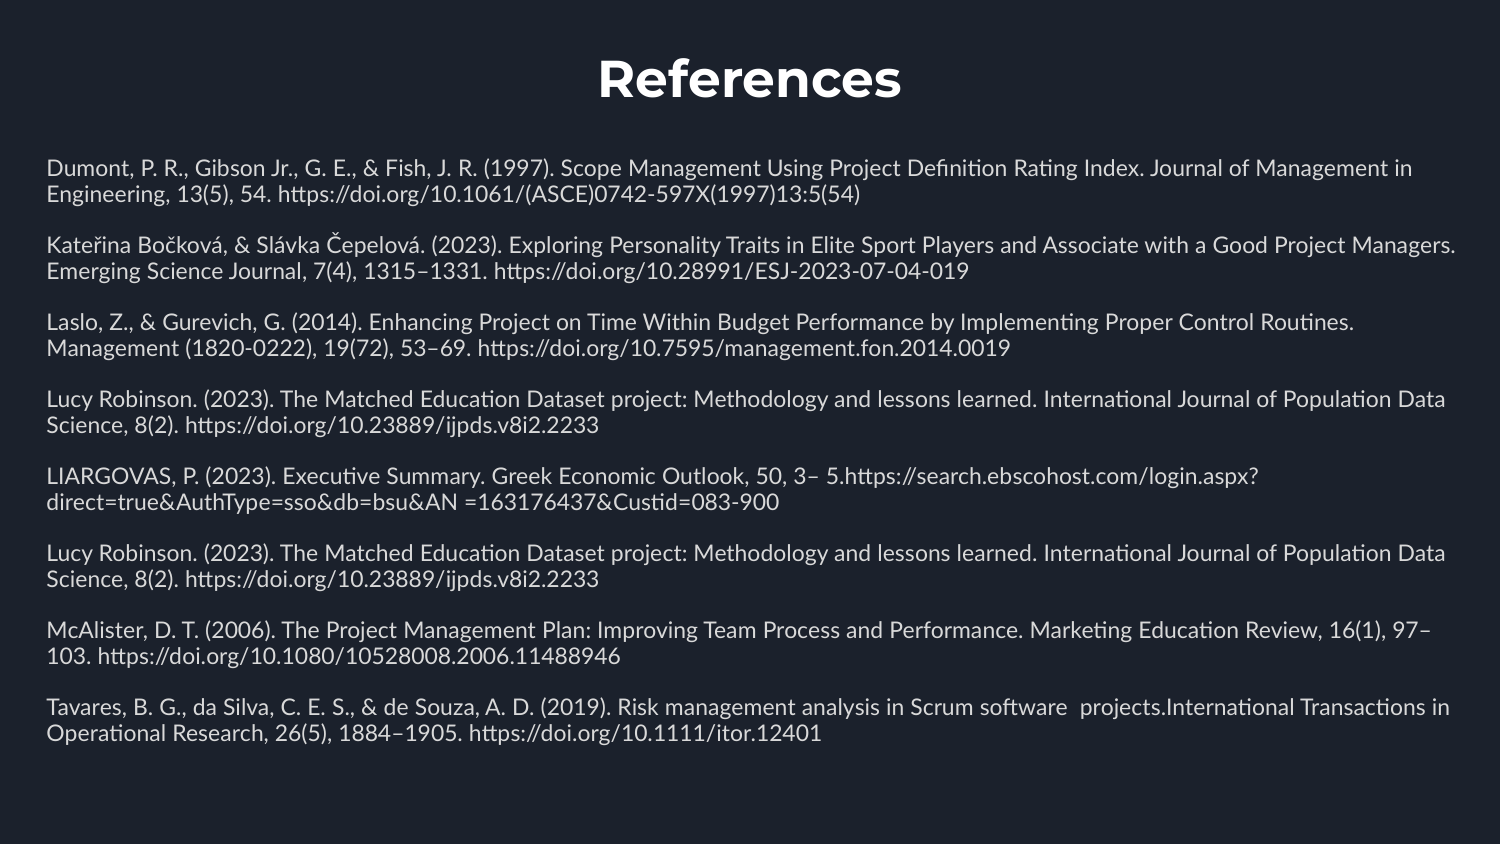

References

Dumont, P. R., Gibson Jr., G. E., & Fish, J. R. (1997). Scope Management Using Project Definition Rating Index. Journal of Management in Engineering, 13(5), 54. https://doi.org/10.1061/(ASCE)0742-597X(1997)13:5(54)
Kateřina Bočková, & Slávka Čepelová. (2023). Exploring Personality Traits in Elite Sport Players and Associate with a Good Project Managers. Emerging Science Journal, 7(4), 1315–1331. https://doi.org/10.28991/ESJ-2023-07-04-019
Laslo, Z., & Gurevich, G. (2014). Enhancing Project on Time Within Budget Performance by Implementing Proper Control Routines. Management (1820-0222), 19(72), 53–69. https://doi.org/10.7595/management.fon.2014.0019
Lucy Robinson. (2023). The Matched Education Dataset project: Methodology and lessons learned. International Journal of Population Data Science, 8(2). https://doi.org/10.23889/ijpds.v8i2.2233
LIARGOVAS, P. (2023). Executive Summary. Greek Economic Outlook, 50, 3– 5.https://search.ebscohost.com/login.aspx?direct=true&AuthType=sso&db=bsu&AN =163176437&Custid=083-900
Lucy Robinson. (2023). The Matched Education Dataset project: Methodology and lessons learned. International Journal of Population Data Science, 8(2). https://doi.org/10.23889/ijpds.v8i2.2233
McAlister, D. T. (2006). The Project Management Plan: Improving Team Process and Performance. Marketing Education Review, 16(1), 97–103. https://doi.org/10.1080/10528008.2006.11488946
Tavares, B. G., da Silva, C. E. S., & de Souza, A. D. (2019). Risk management analysis in Scrum software  projects.International Transactions in Operational Research, 26(5), 1884–1905. https://doi.org/10.1111/itor.12401